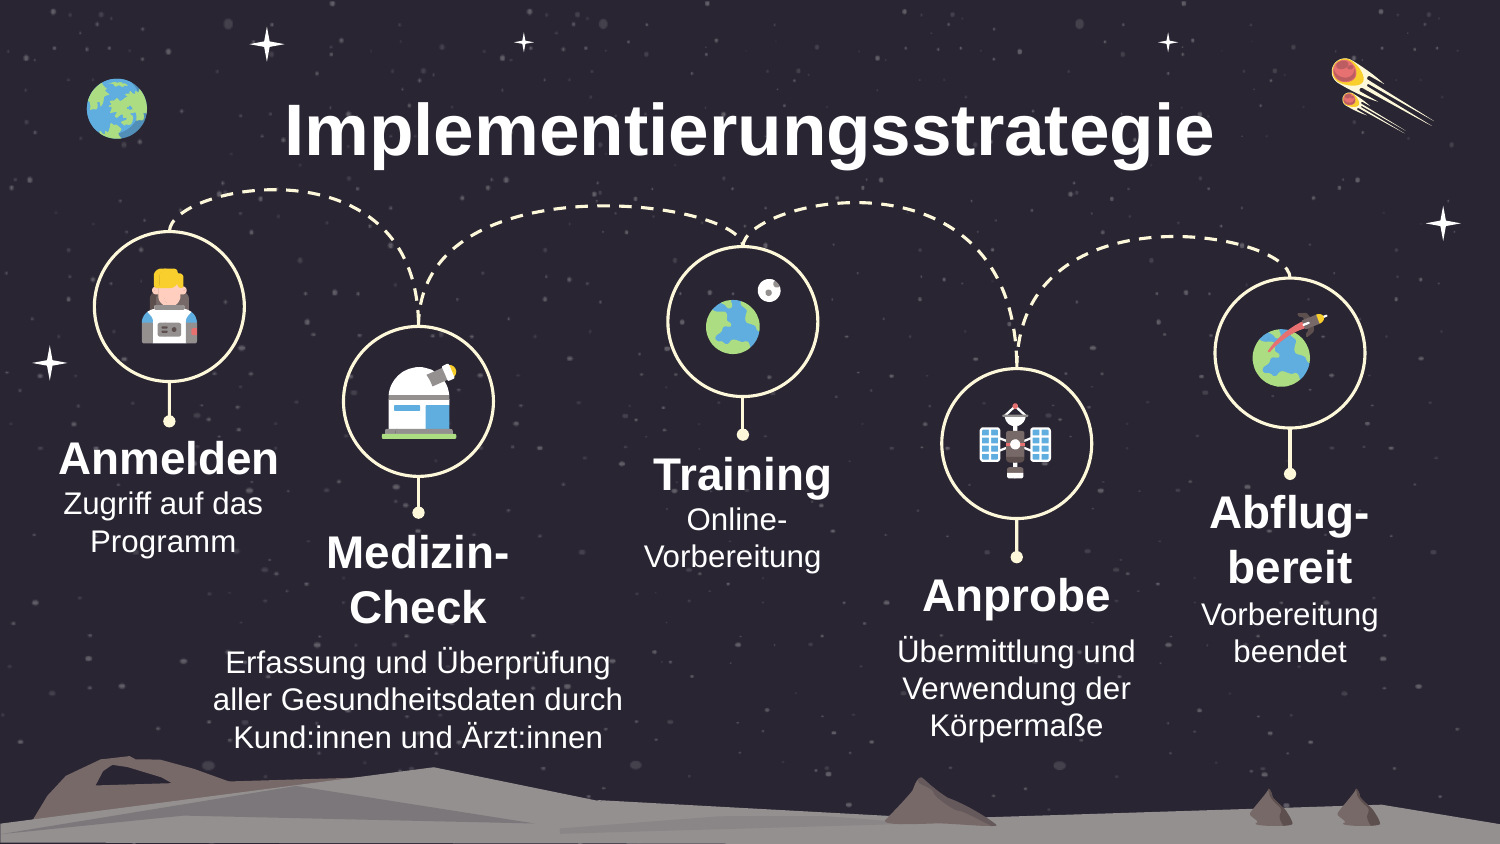

# Implementierungsstrategie

Anmelden
Training
Abflug-bereit
Zugriff auf das Programm
Online-Vorbereitung
Medizin-Check
Anprobe
Vorbereitung beendet
Übermittlung und Verwendung der Körpermaße
Erfassung und Überprüfung aller Gesundheitsdaten durch Kund:innen und Ärzt:innen